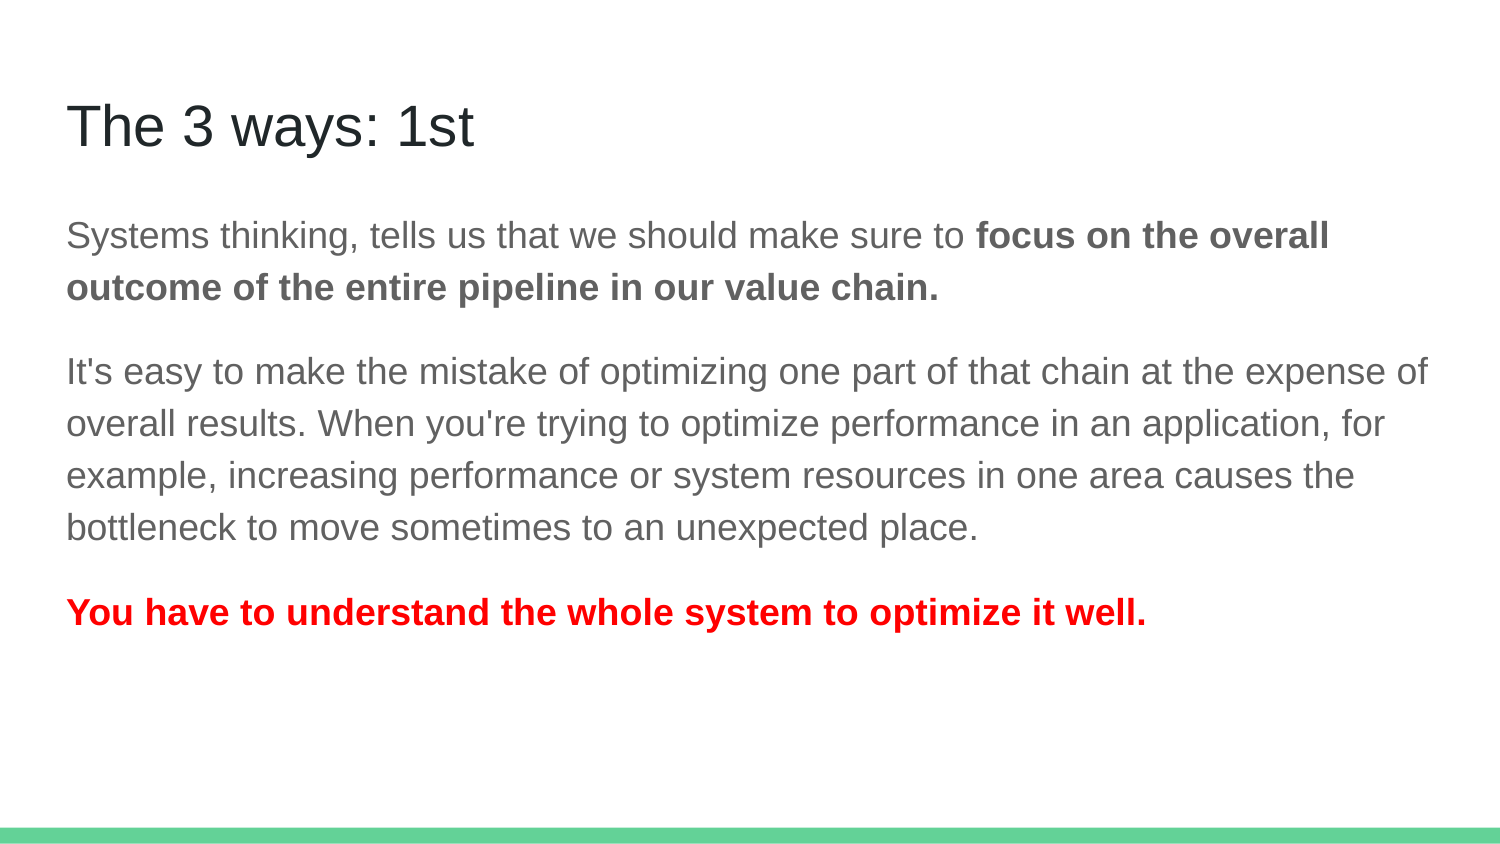

# The 3 ways: 1st
Systems thinking, tells us that we should make sure to focus on the overall outcome of the entire pipeline in our value chain.
It's easy to make the mistake of optimizing one part of that chain at the expense of overall results. When you're trying to optimize performance in an application, for example, increasing performance or system resources in one area causes the bottleneck to move sometimes to an unexpected place.
You have to understand the whole system to optimize it well.